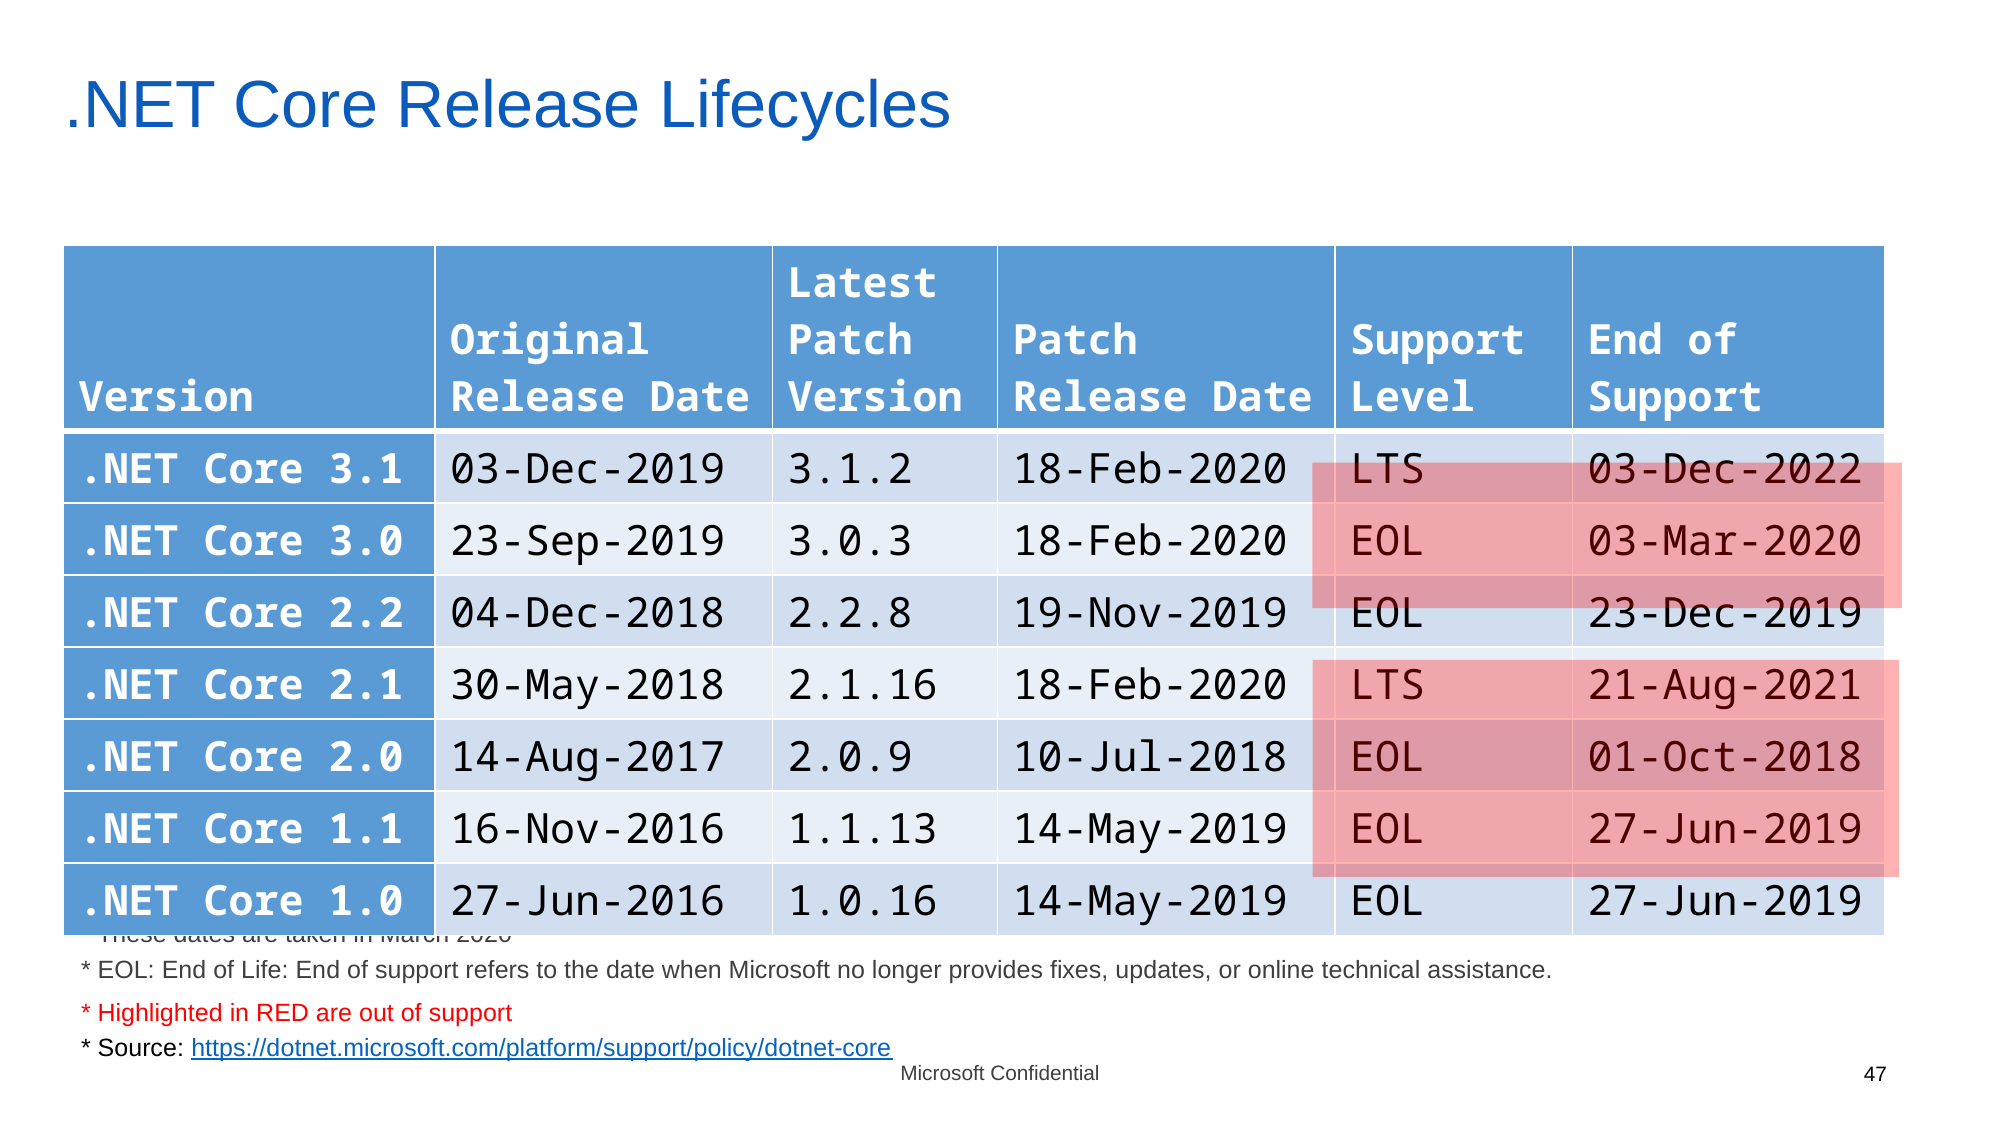

# .NET Core Release Lifecycles
| Version | Original Release Date | Latest Patch Version | Patch Release Date | Support Level | End of Support |
| --- | --- | --- | --- | --- | --- |
| .NET Core 3.1 | 03-Dec-2019 | 3.1.2 | 18-Feb-2020 | LTS | 03-Dec-2022 |
| .NET Core 3.0 | 23-Sep-2019 | 3.0.3 | 18-Feb-2020 | EOL | 03-Mar-2020 |
| .NET Core 2.2 | 04-Dec-2018 | 2.2.8 | 19-Nov-2019 | EOL | 23-Dec-2019 |
| .NET Core 2.1 | 30-May-2018 | 2.1.16 | 18-Feb-2020 | LTS | 21-Aug-2021 |
| .NET Core 2.0 | 14-Aug-2017 | 2.0.9 | 10-Jul-2018 | EOL | 01-Oct-2018 |
| .NET Core 1.1 | 16-Nov-2016 | 1.1.13 | 14-May-2019 | EOL | 27-Jun-2019 |
| .NET Core 1.0 | 27-Jun-2016 | 1.0.16 | 14-May-2019 | EOL | 27-Jun-2019 |

* These dates are taken in March 2020
* EOL: End of Life: End of support refers to the date when Microsoft no longer provides fixes, updates, or online technical assistance.
* Highlighted in RED are out of support
* Source: https://dotnet.microsoft.com/platform/support/policy/dotnet-core
47